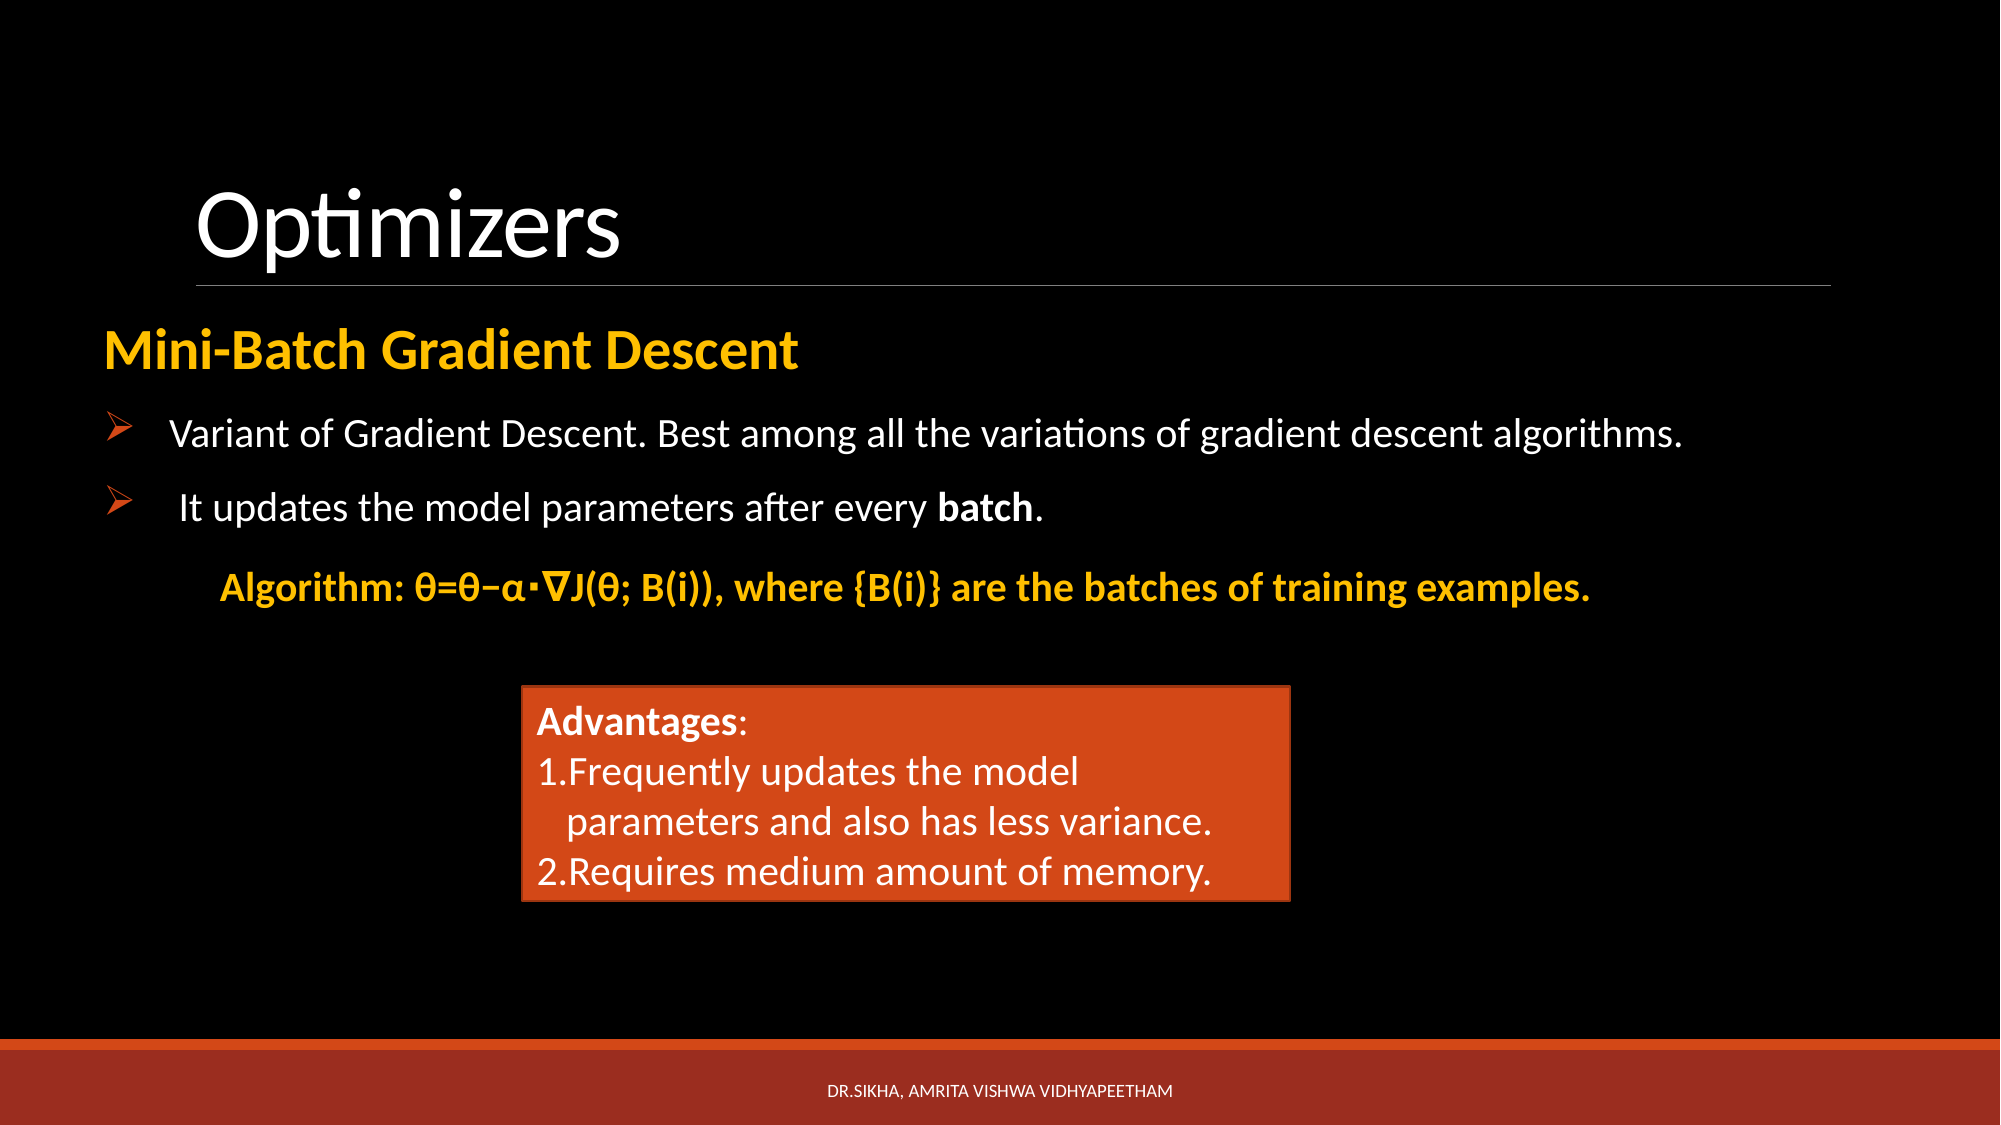

# Optimizers
Mini-Batch Gradient Descent
 Variant of Gradient Descent. Best among all the variations of gradient descent algorithms.
  It updates the model parameters after every batch.

Algorithm: θ=θ−α⋅∇J(θ; B(i)), where {B(i)} are the batches of training examples.
Advantages:
Frequently updates the model parameters and also has less variance.
Requires medium amount of memory.
Dr.Sikha, Amrita Vishwa VidhyaPeetham